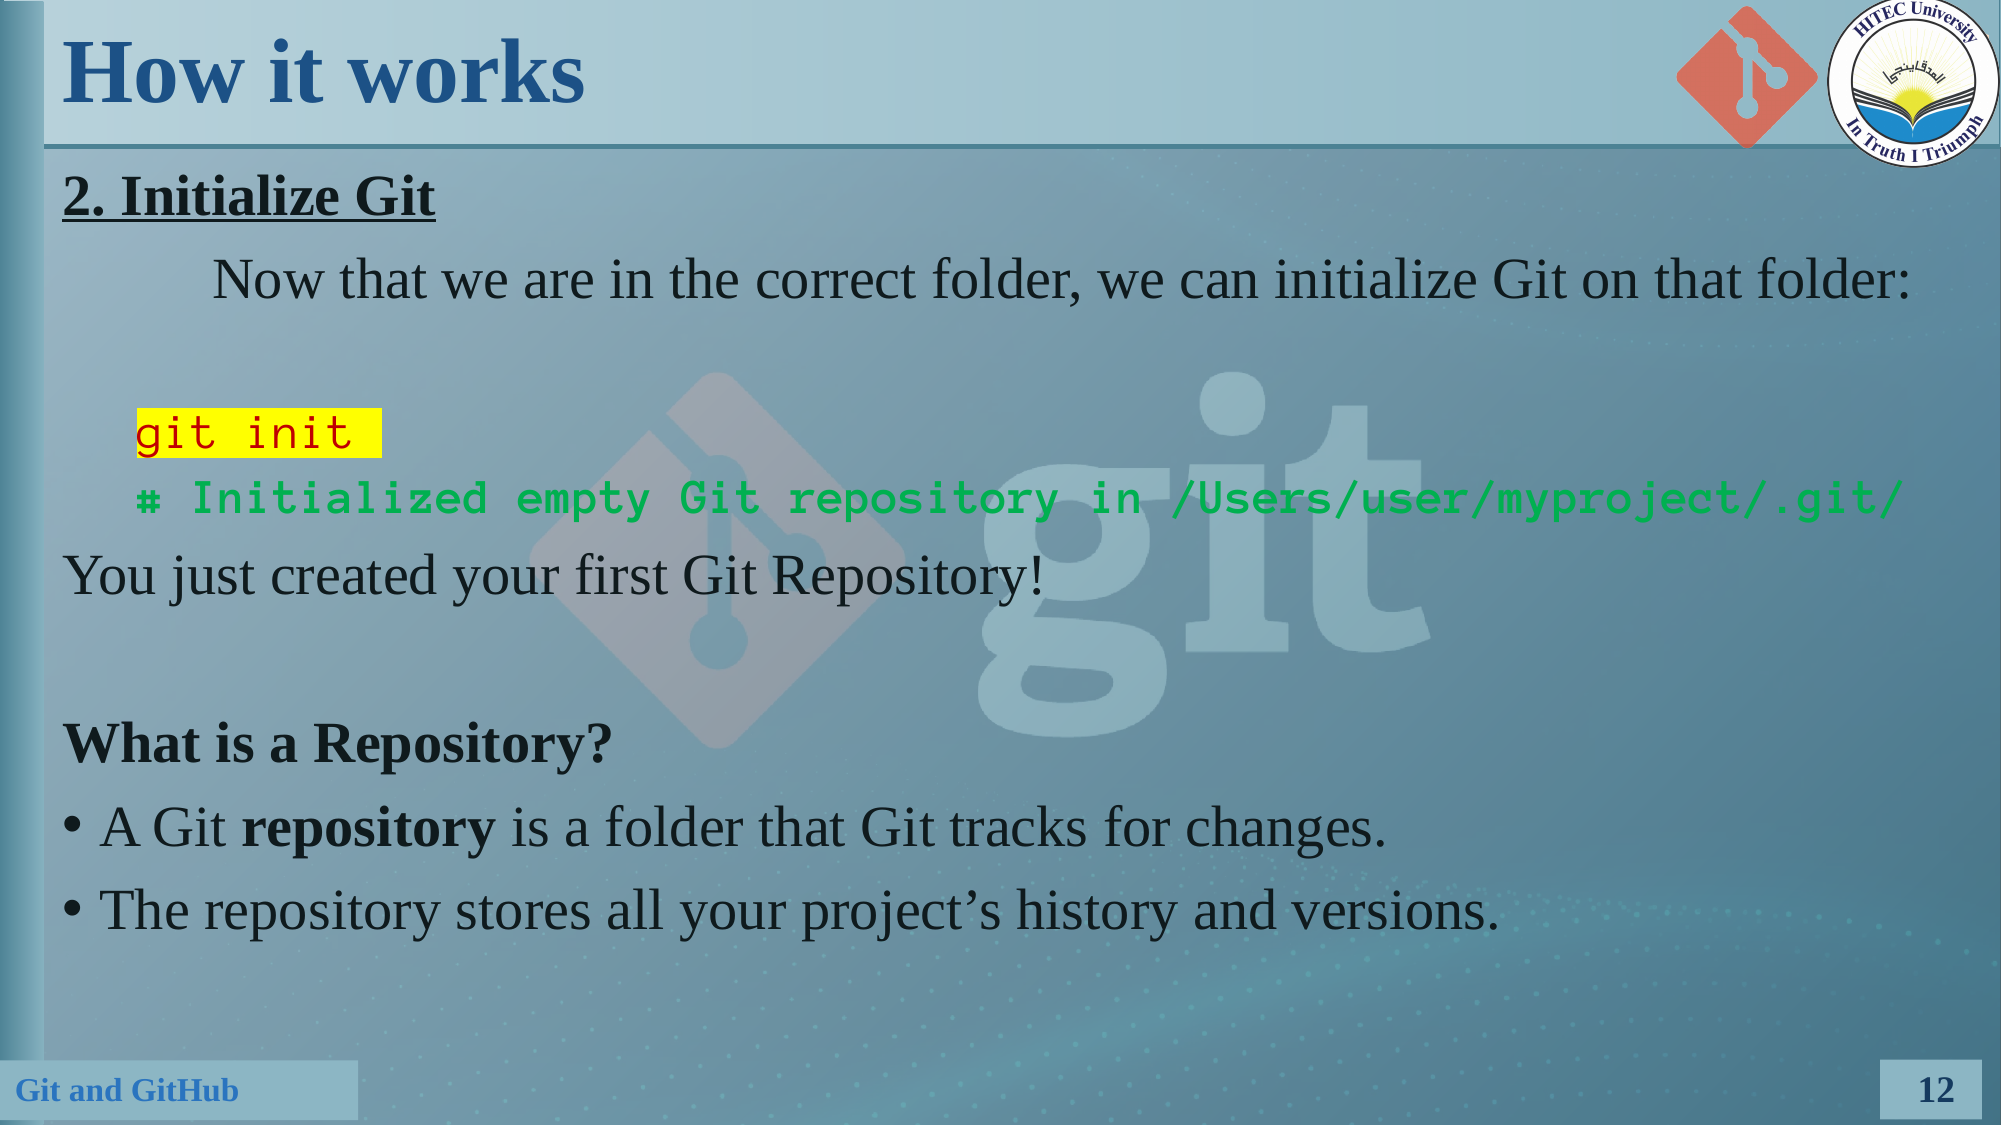

# How it works
2. Initialize Git
	Now that we are in the correct folder, we can initialize Git on that folder:

git init
# Initialized empty Git repository in /Users/user/myproject/.git/
You just created your first Git Repository!

What is a Repository?
A Git repository is a folder that Git tracks for changes.
The repository stores all your project’s history and versions.

12